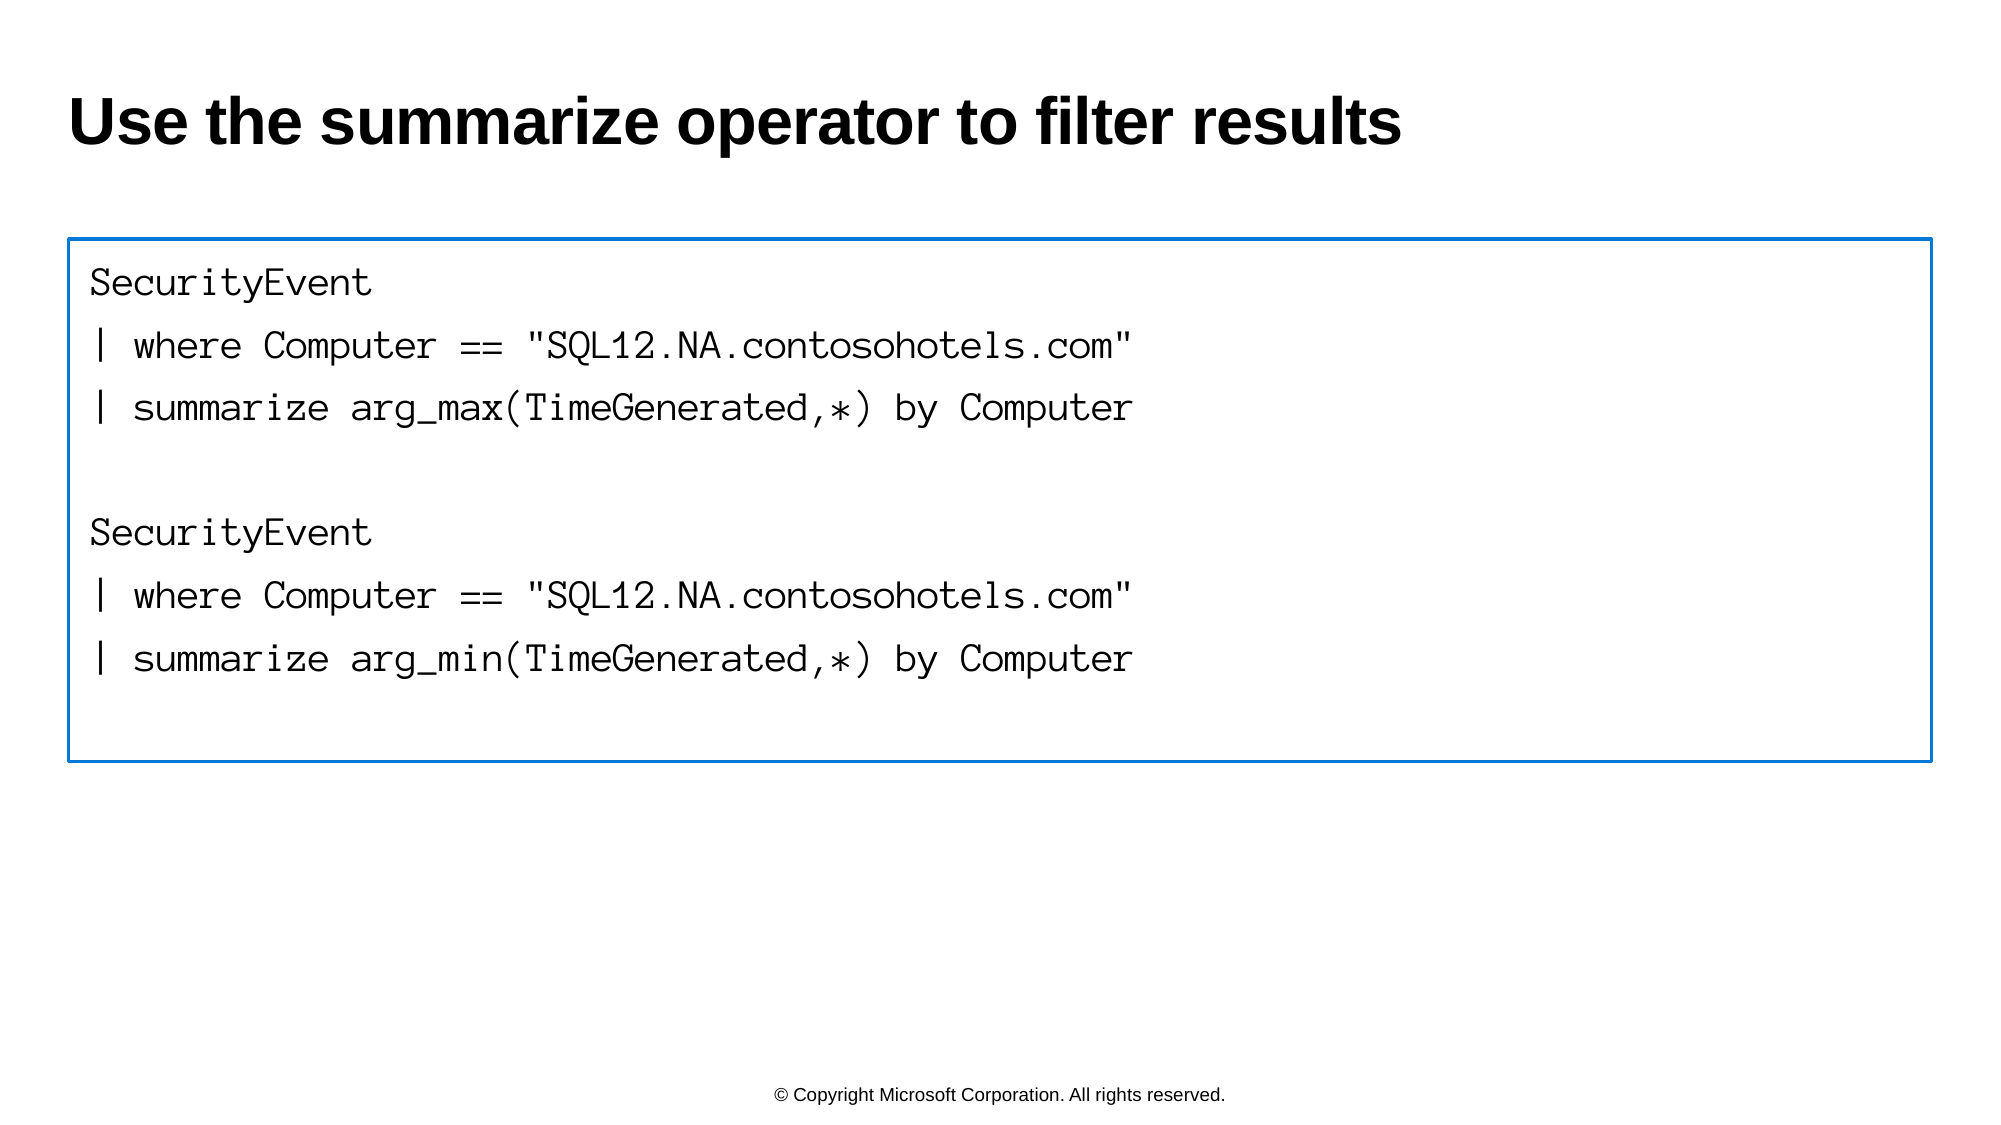

# Use the summarize operator to filter results
SecurityEvent
| where Computer == "SQL12.NA.contosohotels.com"
| summarize arg_max(TimeGenerated,*) by Computer

SecurityEvent
| where Computer == "SQL12.NA.contosohotels.com"
| summarize arg_min(TimeGenerated,*) by Computer